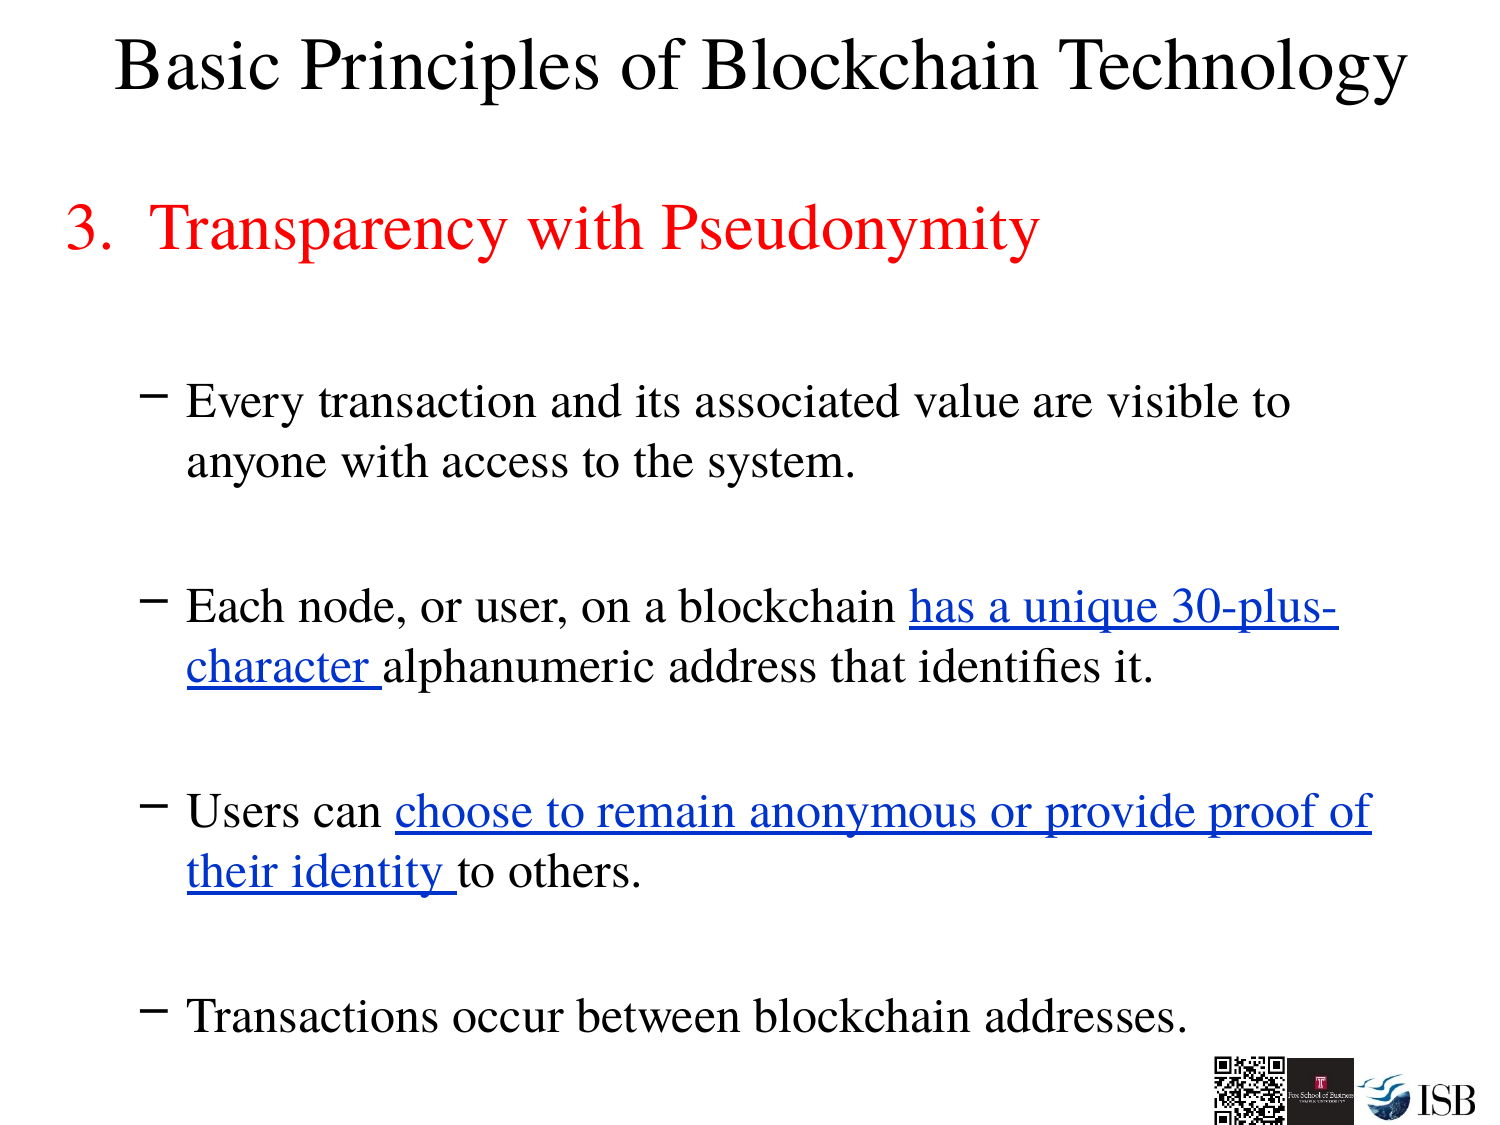

# Basic Principles of Blockchain Technology
Transparency with Pseudonymity

Every transaction and its associated value are visible to anyone with access to the system.

Each node, or user, on a blockchain has a unique 30-plus-character alphanumeric address that identifies it.

Users can choose to remain anonymous or provide proof of their identity to others.

Transactions occur between blockchain addresses.